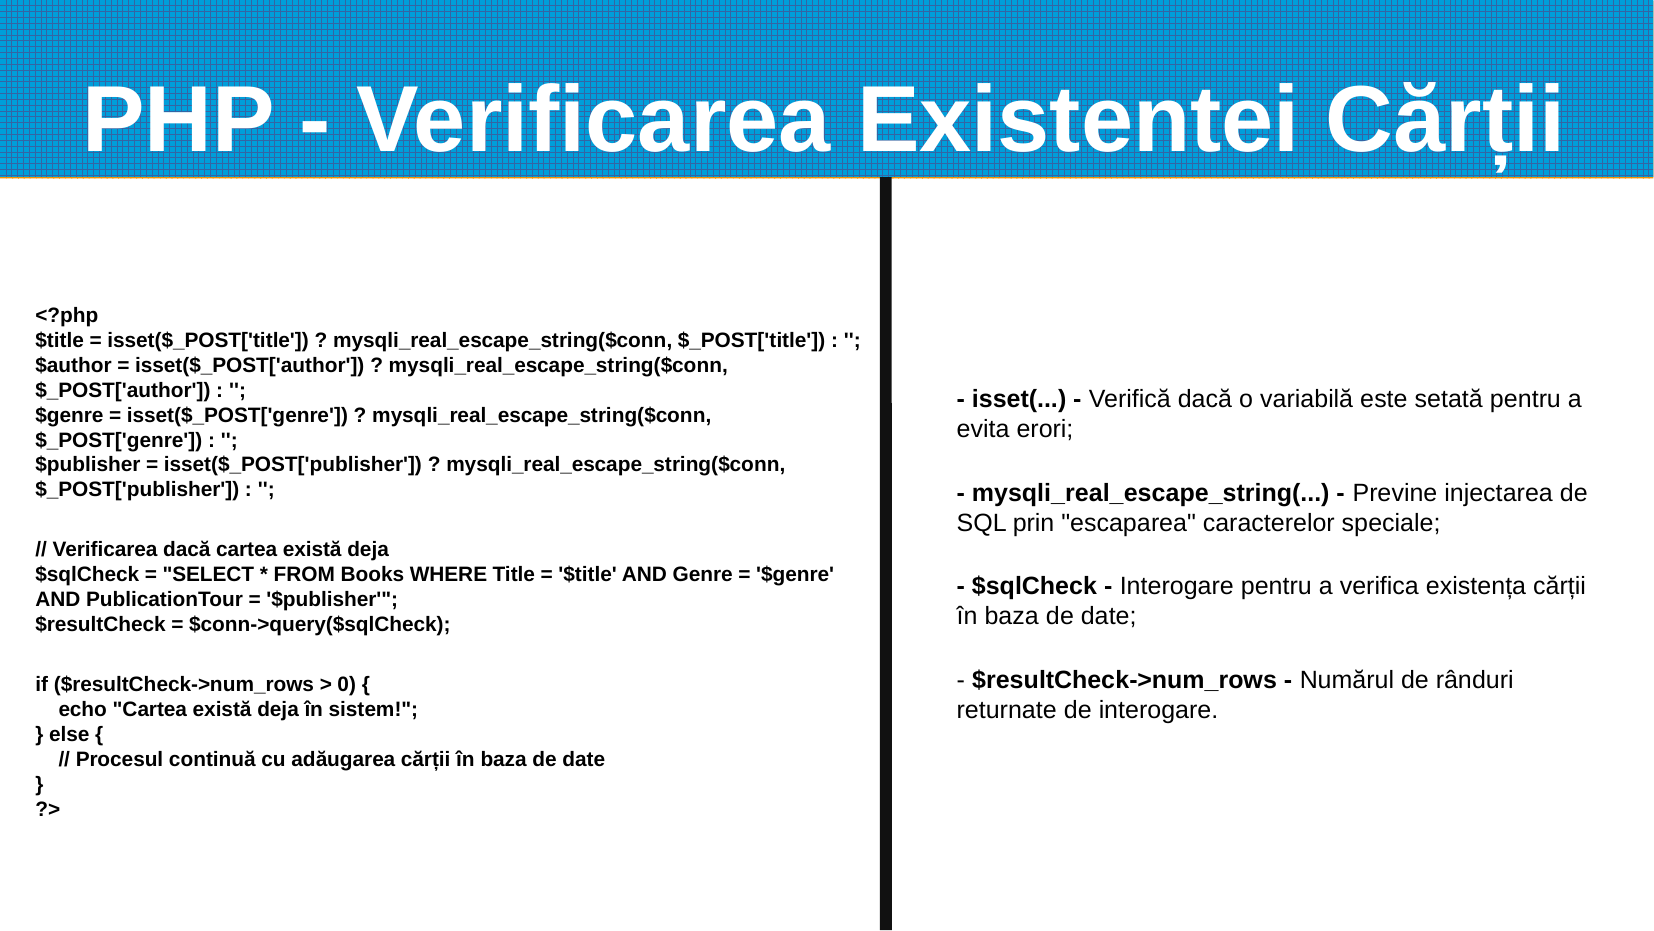

# PHP - Verificarea Existentei Cărții

<?php
$title = isset($_POST['title']) ? mysqli_real_escape_string($conn, $_POST['title']) : '';
$author = isset($_POST['author']) ? mysqli_real_escape_string($conn, $_POST['author']) : '';
$genre = isset($_POST['genre']) ? mysqli_real_escape_string($conn, $_POST['genre']) : '';
$publisher = isset($_POST['publisher']) ? mysqli_real_escape_string($conn, $_POST['publisher']) : '';

// Verificarea dacă cartea există deja
$sqlCheck = "SELECT * FROM Books WHERE Title = '$title' AND Genre = '$genre' AND PublicationTour = '$publisher'";
$resultCheck = $conn->query($sqlCheck);

if ($resultCheck->num_rows > 0) {
    echo "Cartea există deja în sistem!";
} else {
    // Procesul continuă cu adăugarea cărții în baza de date
}
?>

- isset(...) - Verifică dacă o variabilă este setată pentru a evita erori;
- mysqli_real_escape_string(...) - Previne injectarea de SQL prin "escaparea" caracterelor speciale;
- $sqlCheck - Interogare pentru a verifica existența cărții în baza de date;
- $resultCheck->num_rows - Numărul de rânduri returnate de interogare.